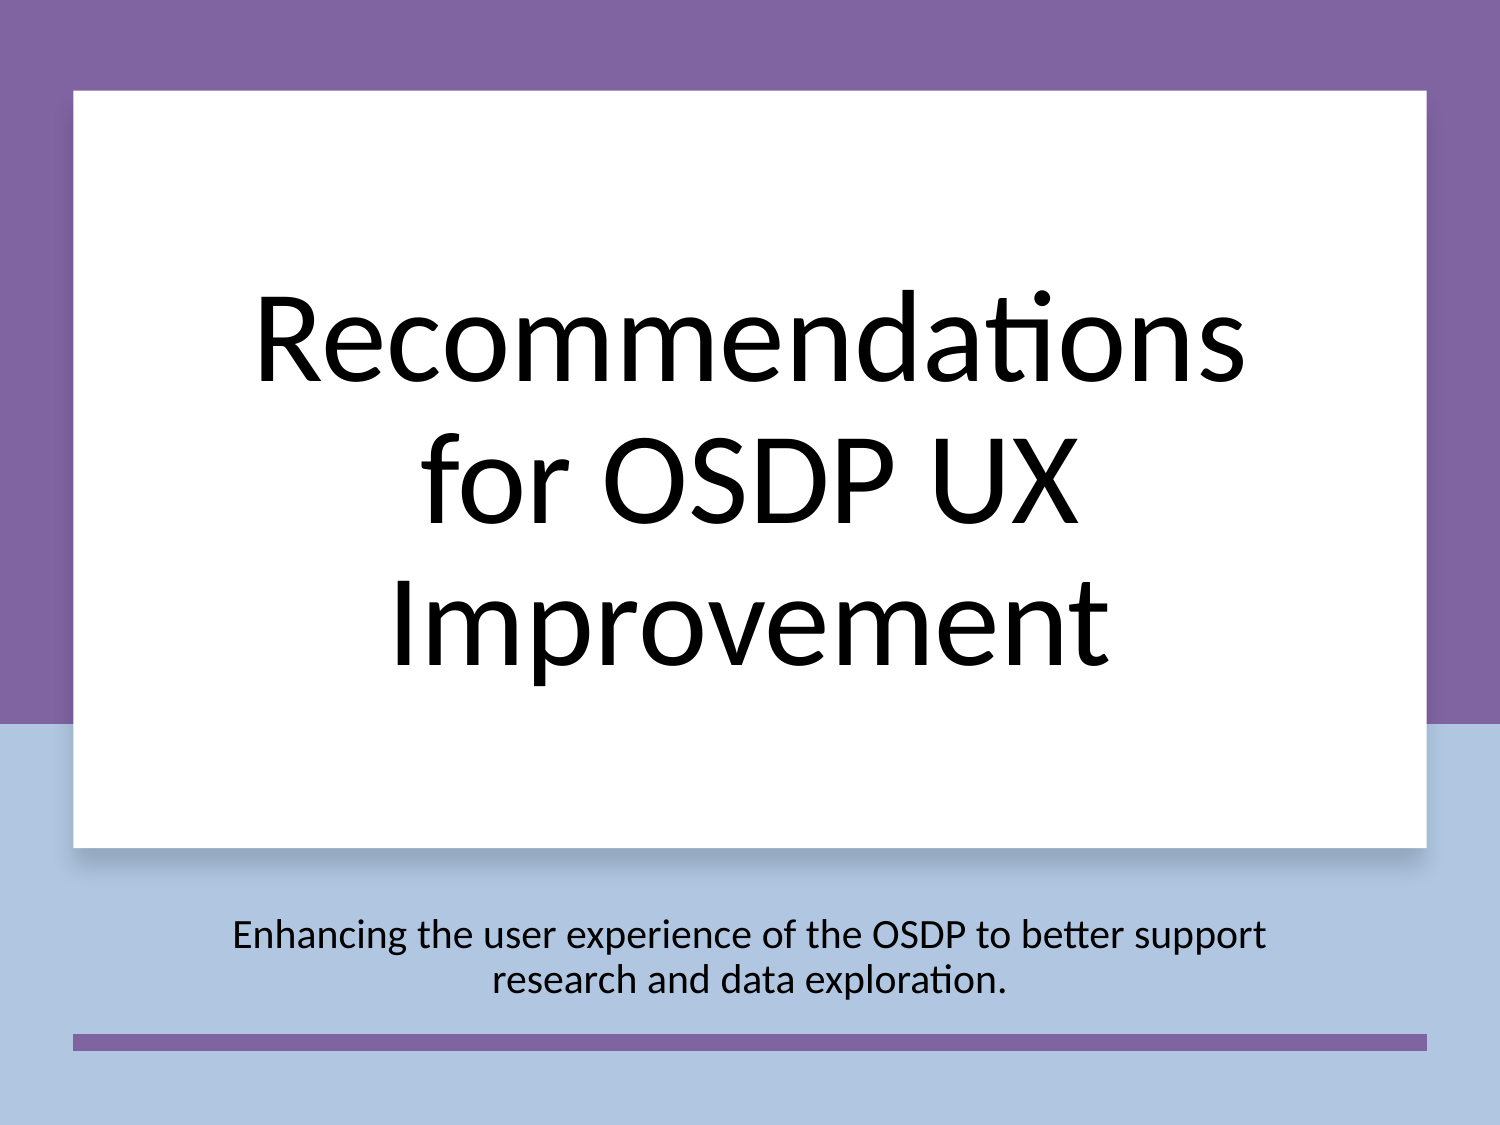

# Recommendations for OSDP UX Improvement
Enhancing the user experience of the OSDP to better support research and data exploration.